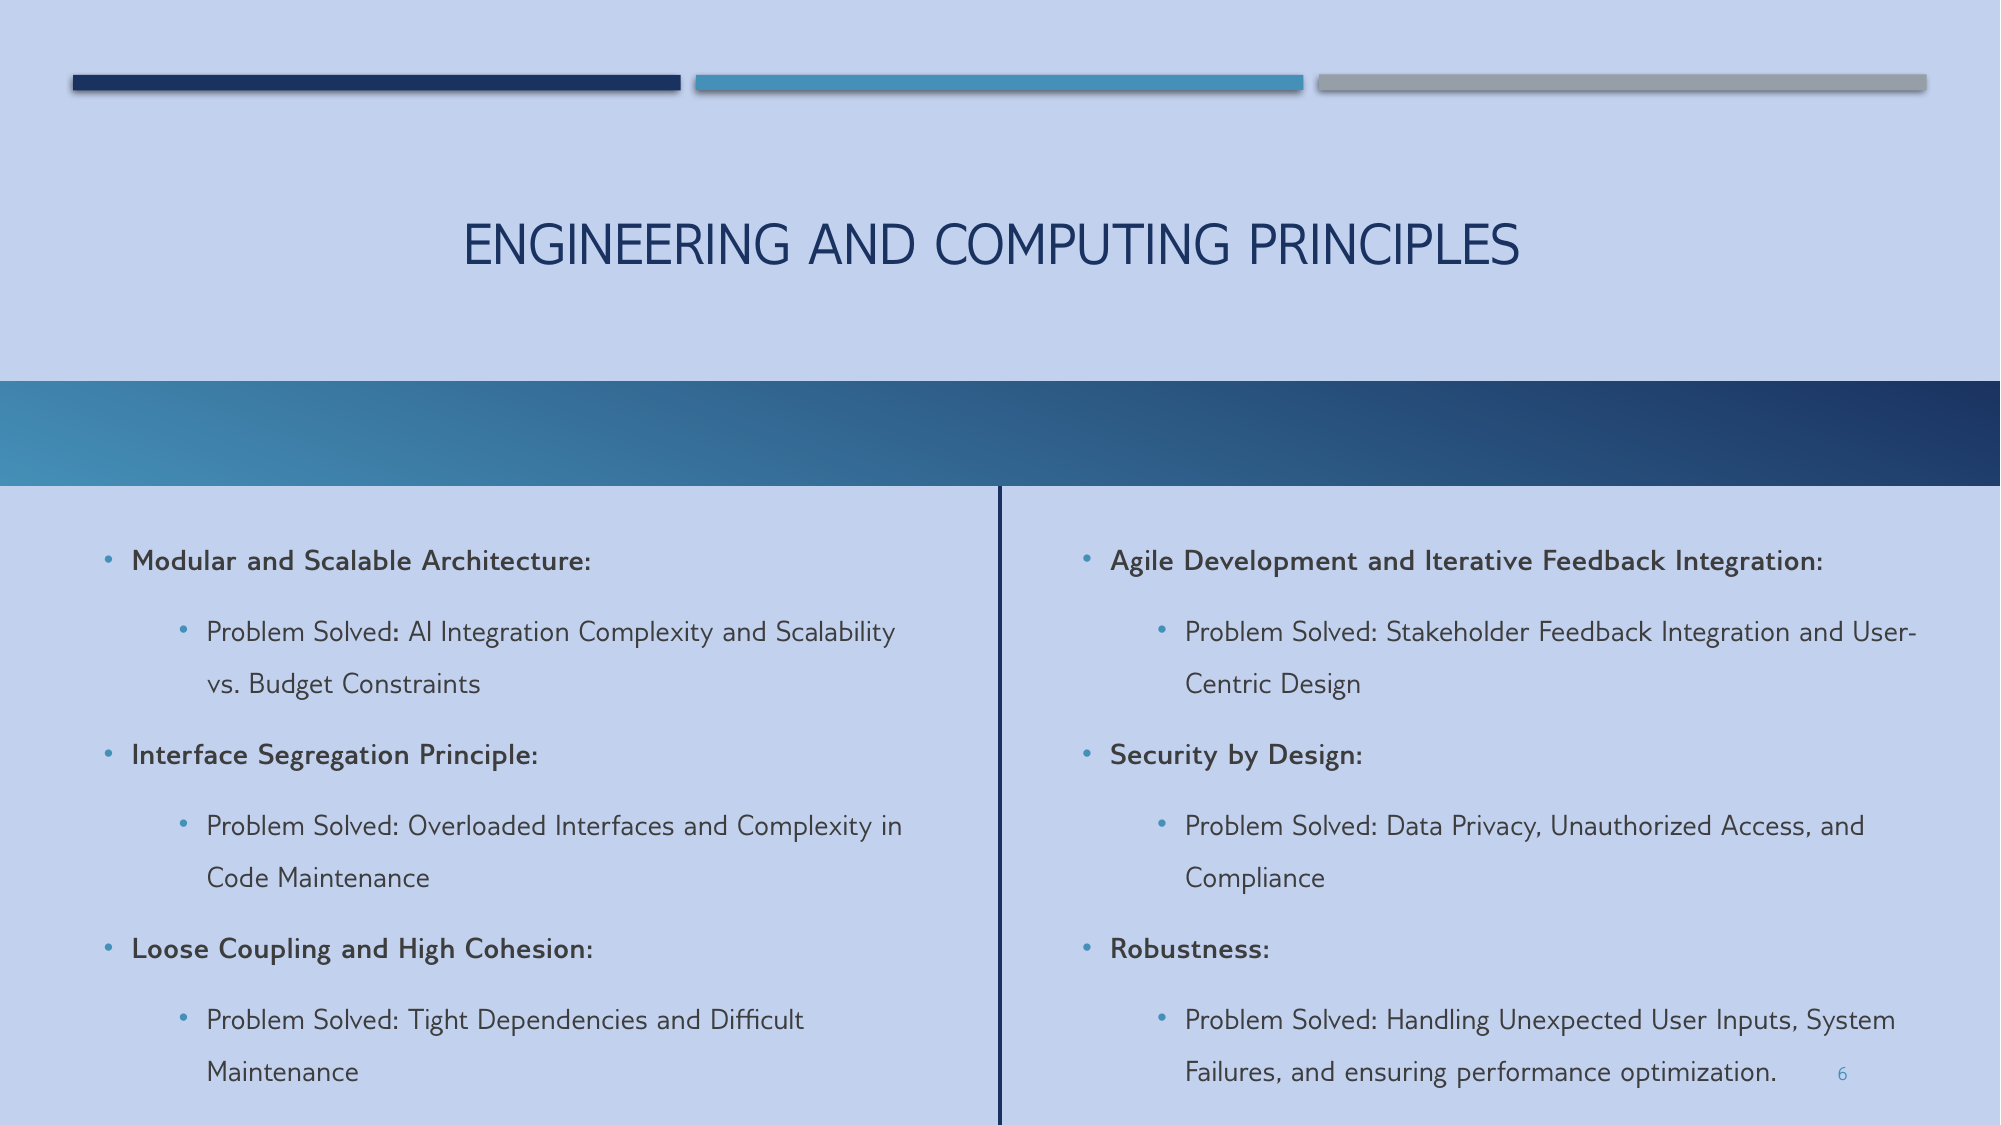

# Engineering and computing principles
Modular and Scalable Architecture:
Problem Solved: AI Integration Complexity and Scalability vs. Budget Constraints
Interface Segregation Principle:
Problem Solved: Overloaded Interfaces and Complexity in Code Maintenance
Loose Coupling and High Cohesion:
Problem Solved: Tight Dependencies and Difficult Maintenance
Agile Development and Iterative Feedback Integration:
Problem Solved: Stakeholder Feedback Integration and User-Centric Design
Security by Design:
Problem Solved: Data Privacy, Unauthorized Access, and Compliance
Robustness:
Problem Solved: Handling Unexpected User Inputs, System Failures, and ensuring performance optimization.
6